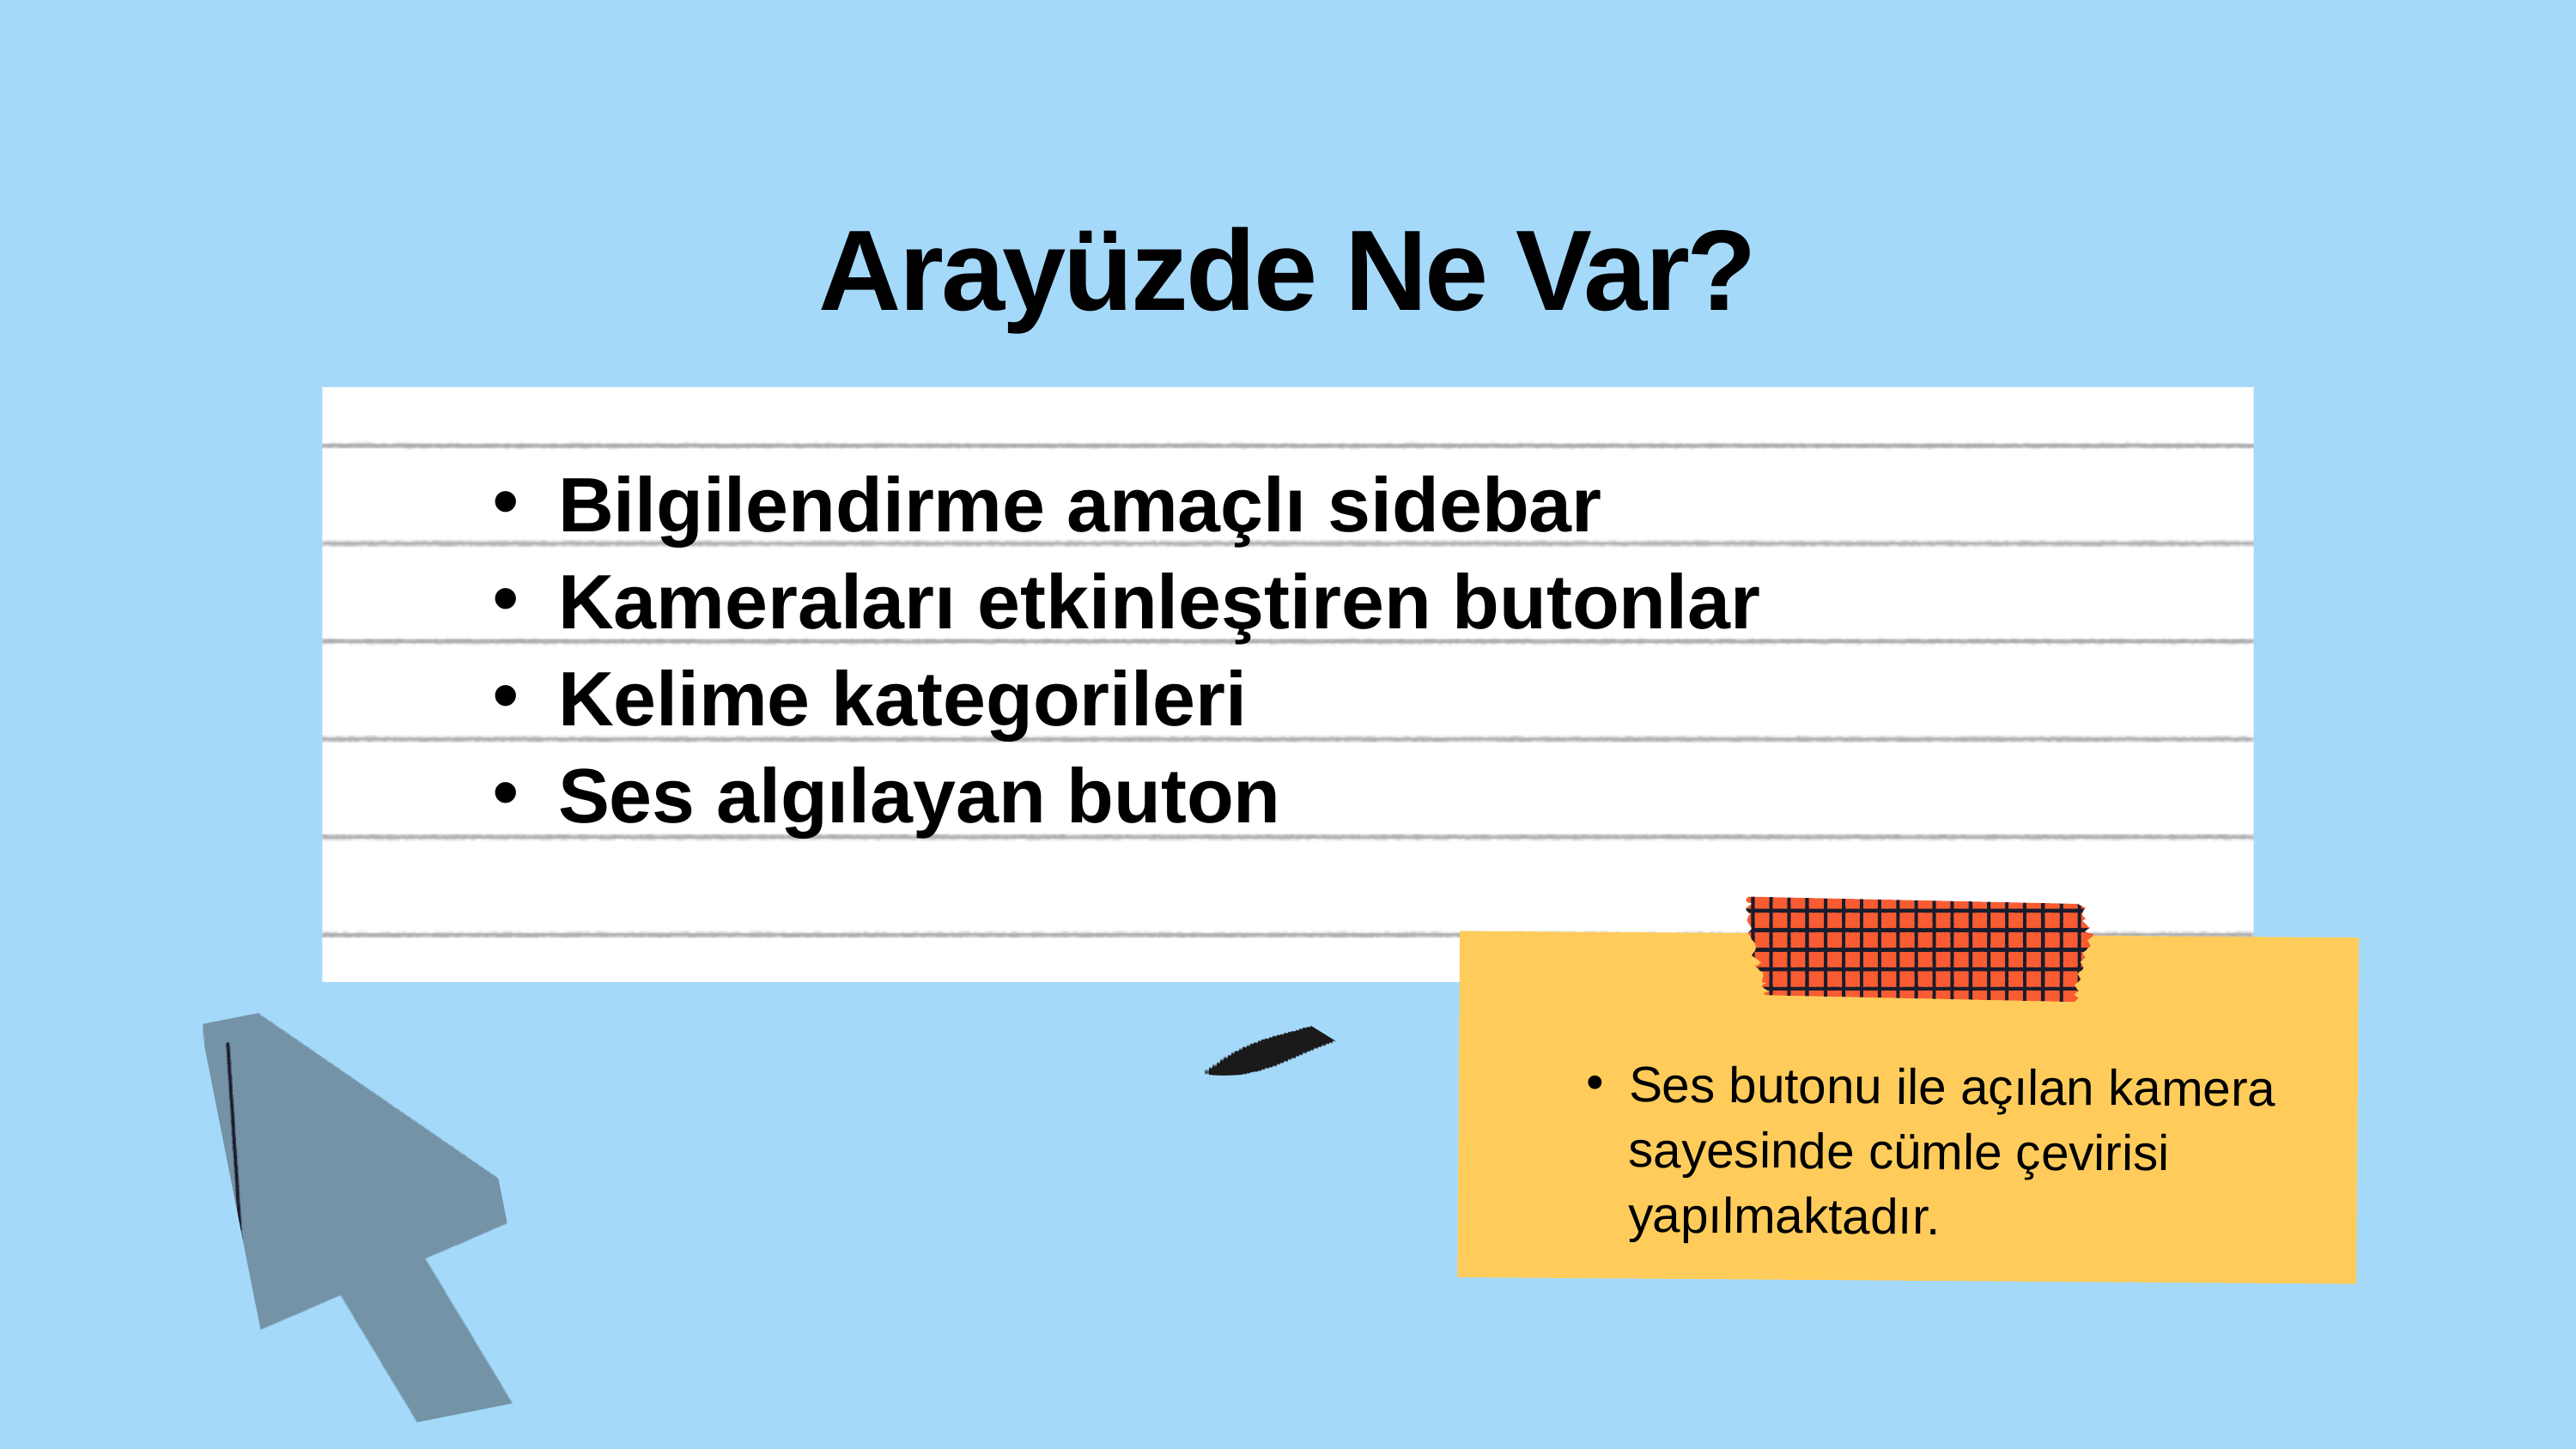

Arayüzde Ne Var?

Bilgilendirme amaçlı sidebar
Kameraları etkinleştiren butonlar
Kelime kategorileri
Ses algılayan buton

Ses butonu ile açılan kamera sayesinde cümle çevirisi yapılmaktadır.